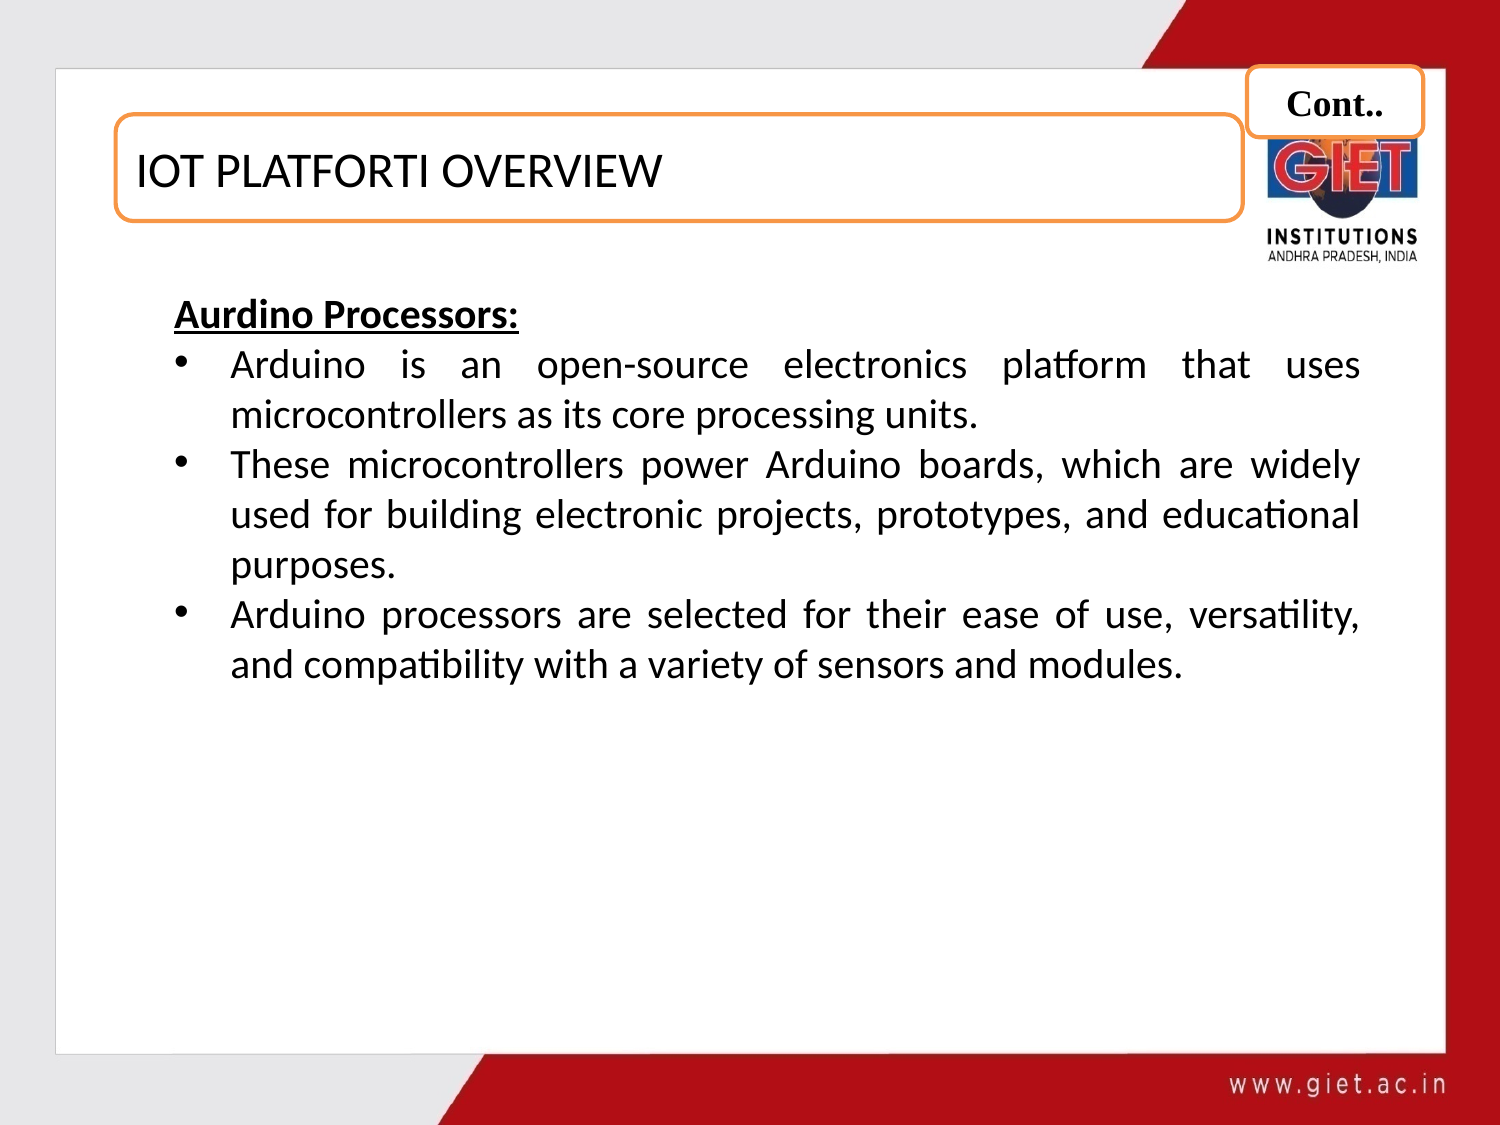

Cont..

IOT PLATFORTI OVERVIEW

Aurdino Processors:
Arduino is an open-source electronics platform that uses microcontrollers as its core processing units.
These microcontrollers power Arduino boards, which are widely used for building electronic projects, prototypes, and educational purposes.
Arduino processors are selected for their ease of use, versatility, and compatibility with a variety of sensors and modules.